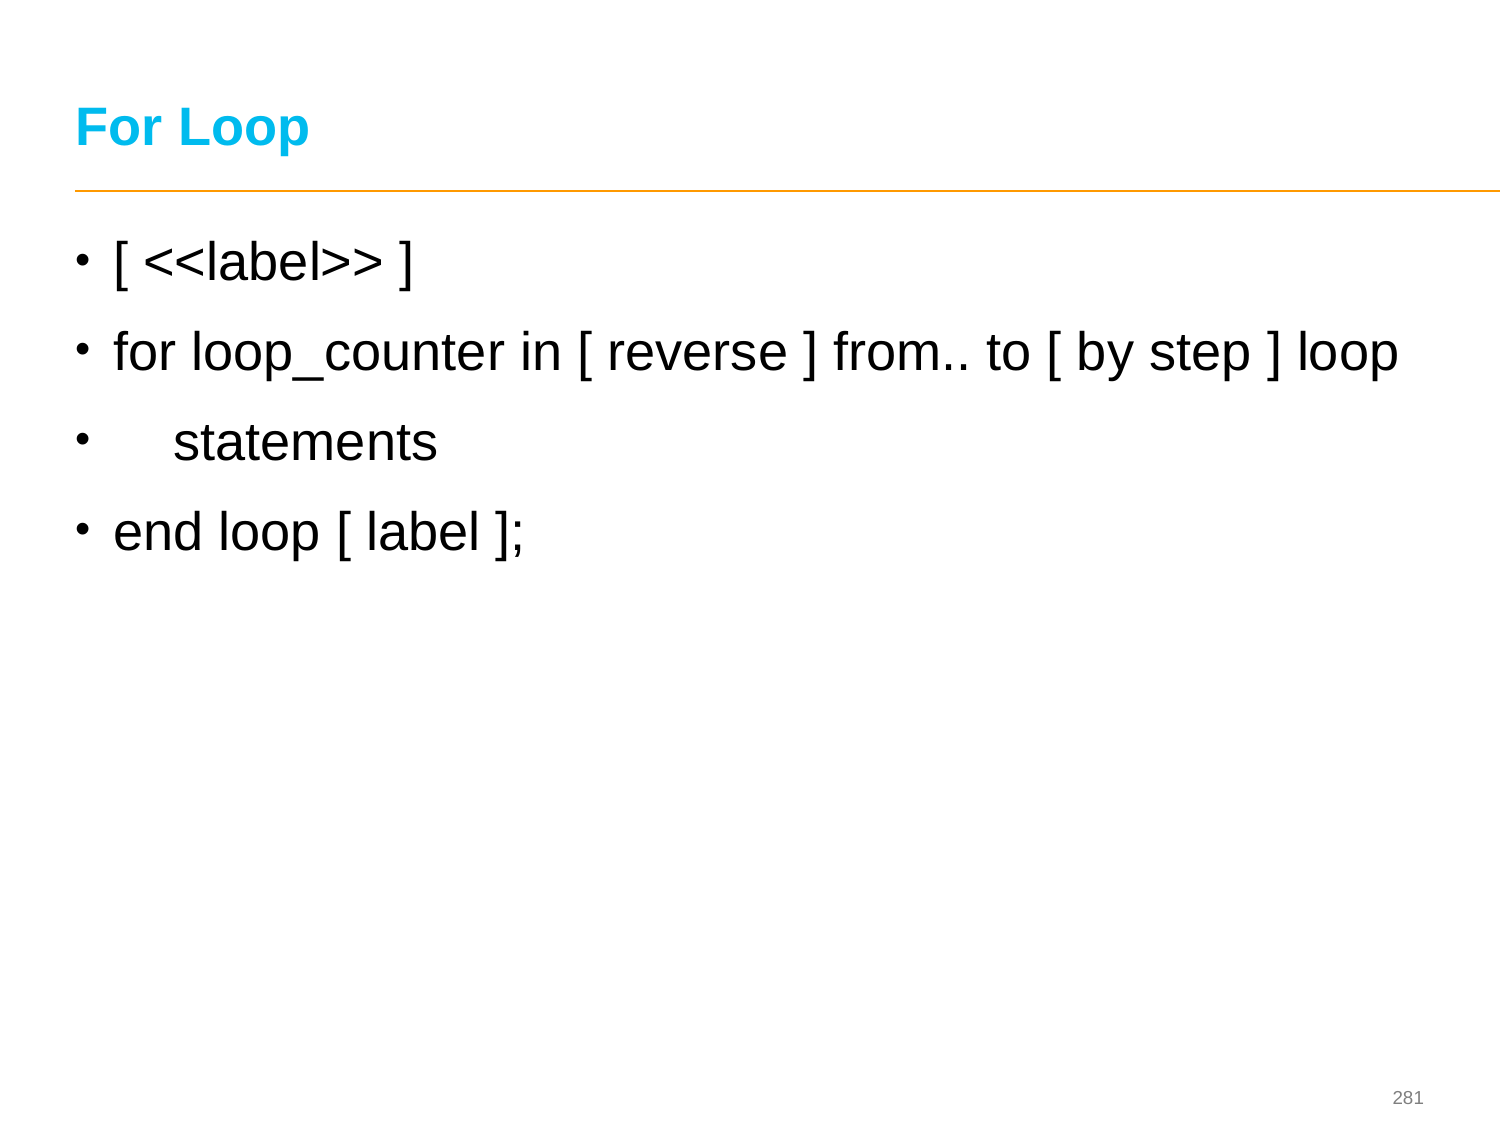

# For Loop
[ <<label>> ]
for loop_counter in [ reverse ] from.. to [ by step ] loop
    statements
end loop [ label ];